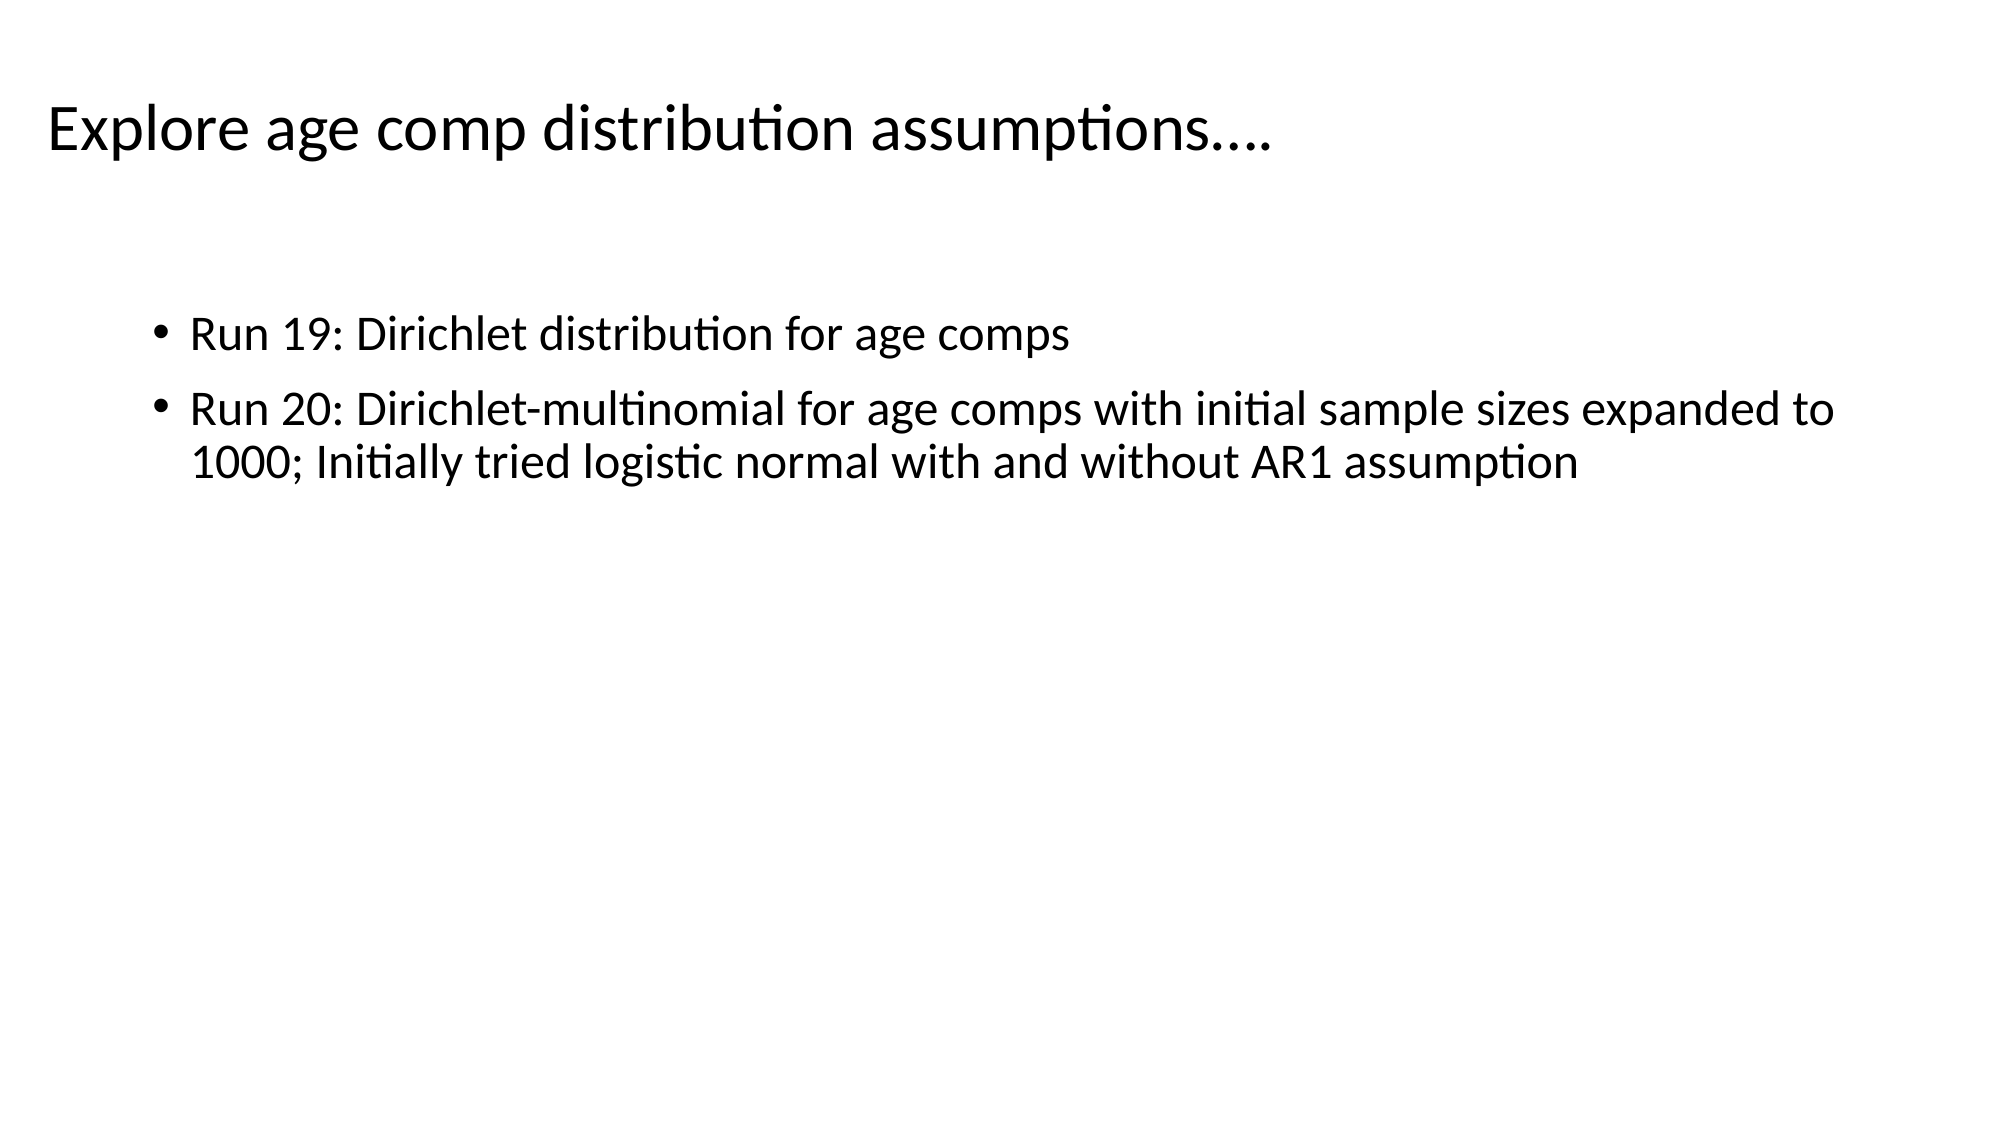

# Explore age comp distribution assumptions….
Run 19: Dirichlet distribution for age comps
Run 20: Dirichlet-multinomial for age comps with initial sample sizes expanded to 1000; Initially tried logistic normal with and without AR1 assumption